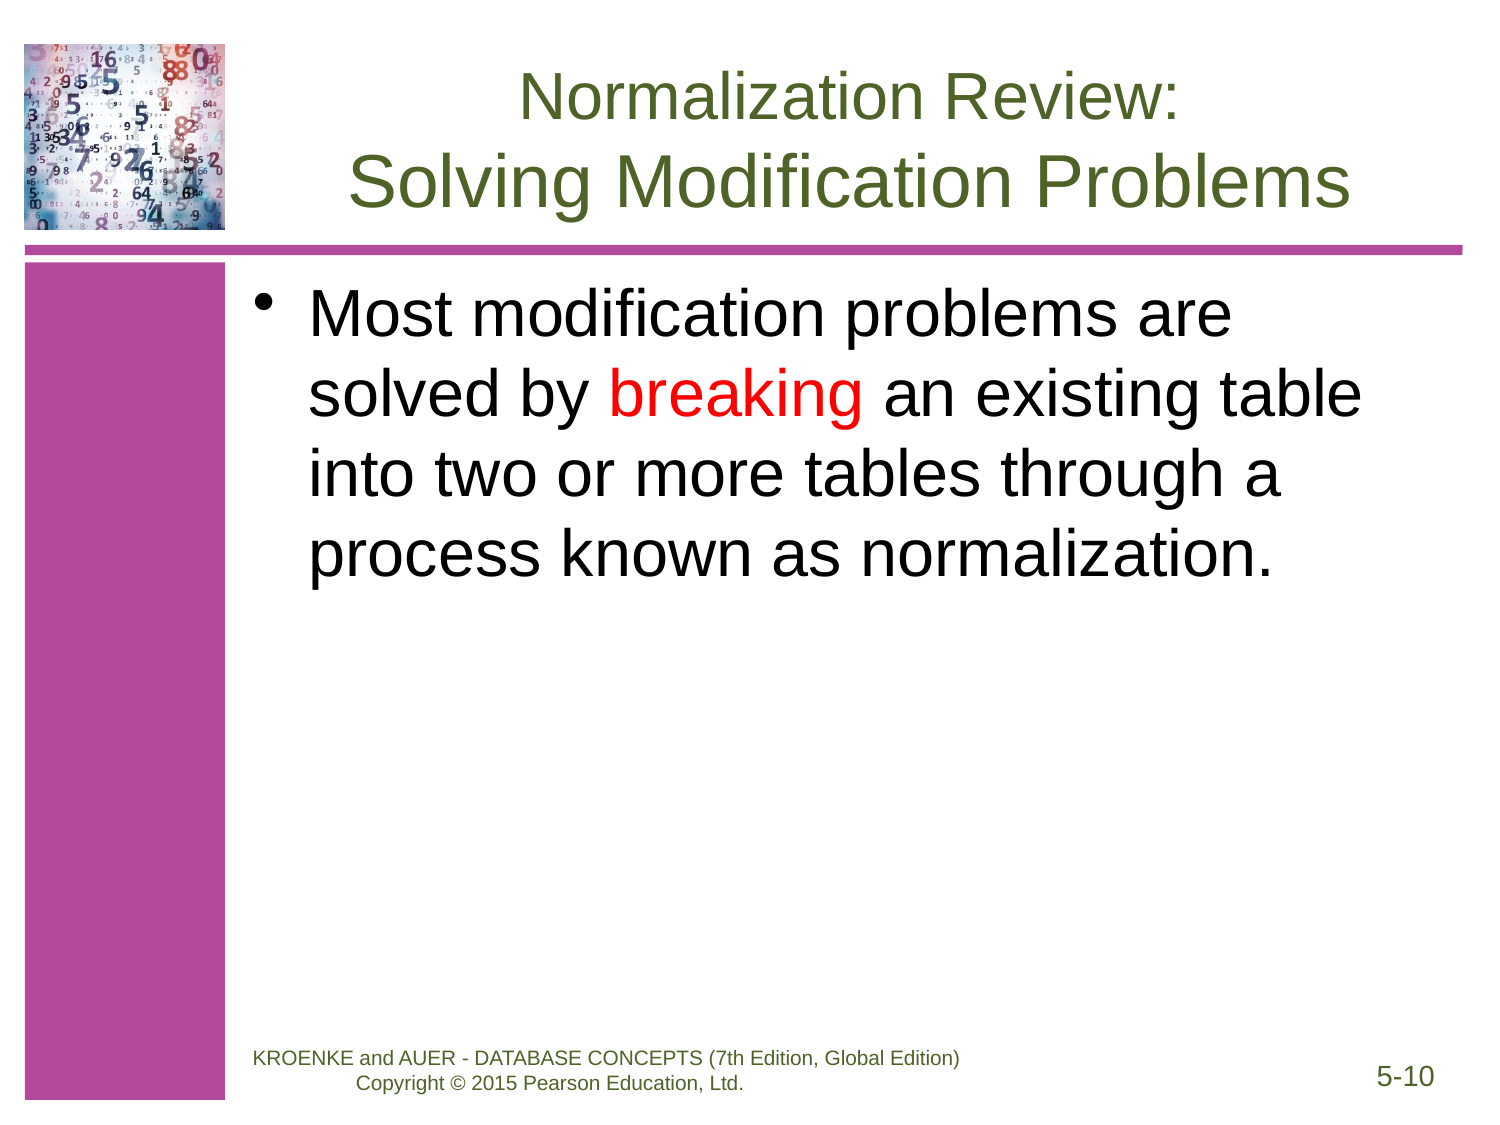

# Normalization Review: Solving Modification Problems
Most modification problems are solved by breaking an existing table into two or more tables through a process known as normalization.
KROENKE and AUER - DATABASE CONCEPTS (7th Edition, Global Edition)                                      Copyright © 2015 Pearson Education, Ltd.
5-10